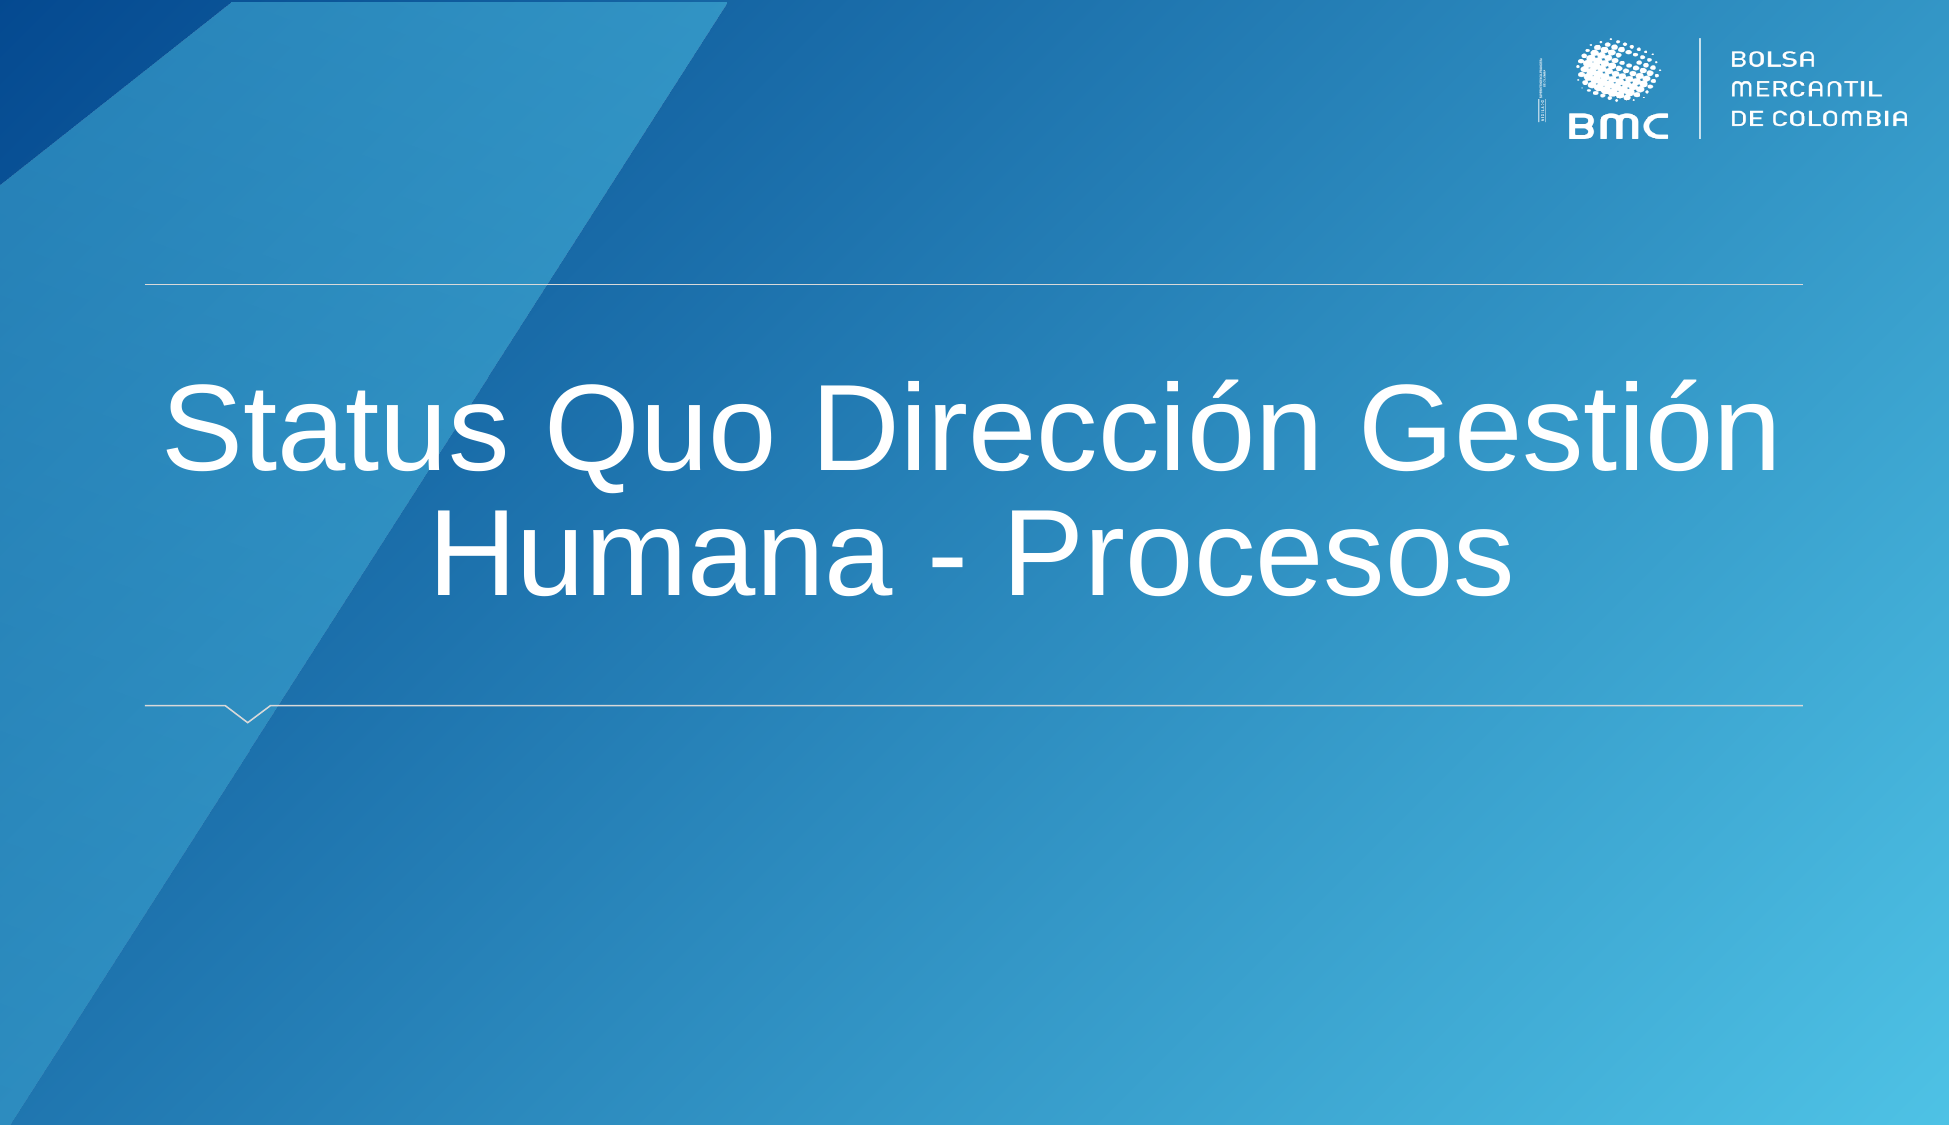

# Status Quo Dirección Gestión Humana - Procesos